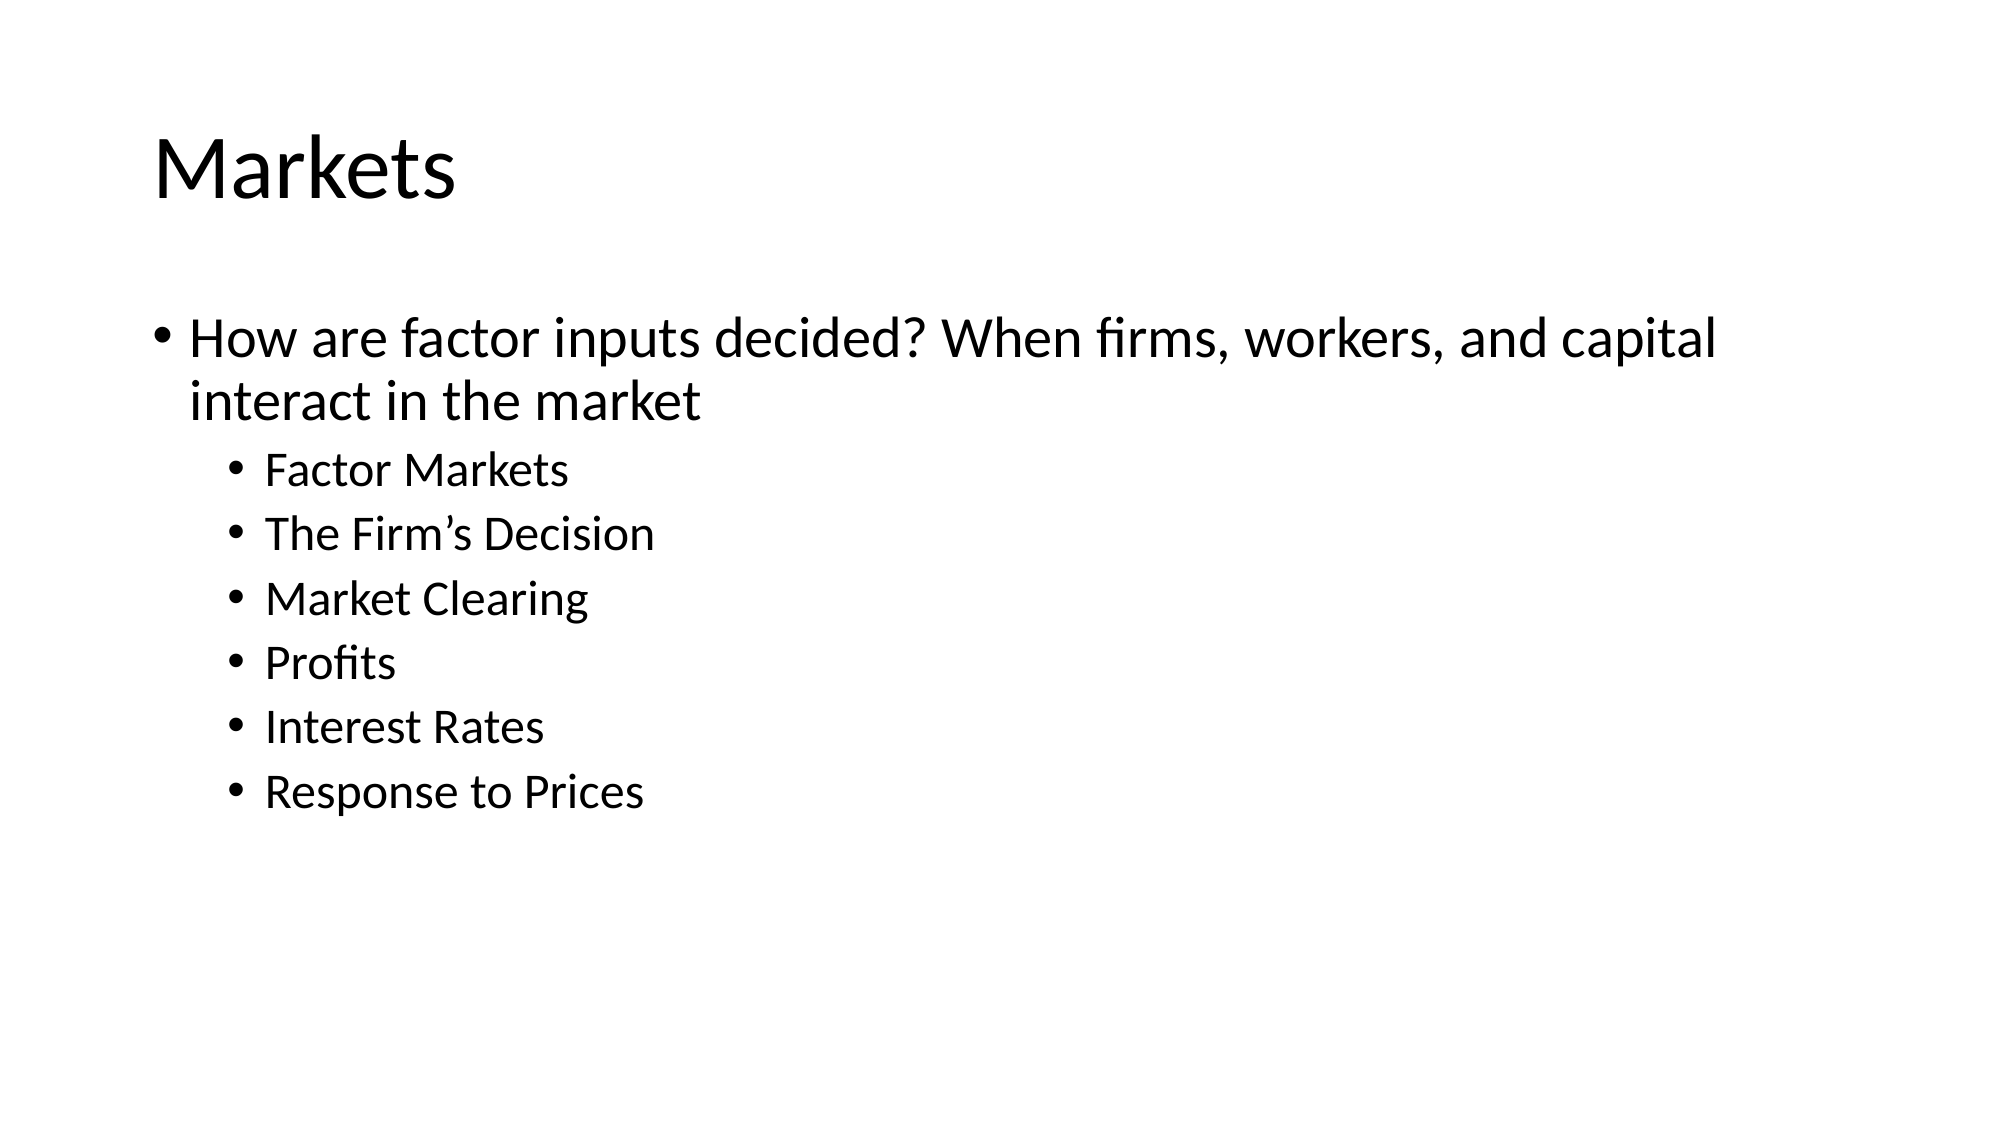

# Markets
How are factor inputs decided? When firms, workers, and capital interact in the market
Factor Markets
The Firm’s Decision
Market Clearing
Profits
Interest Rates
Response to Prices